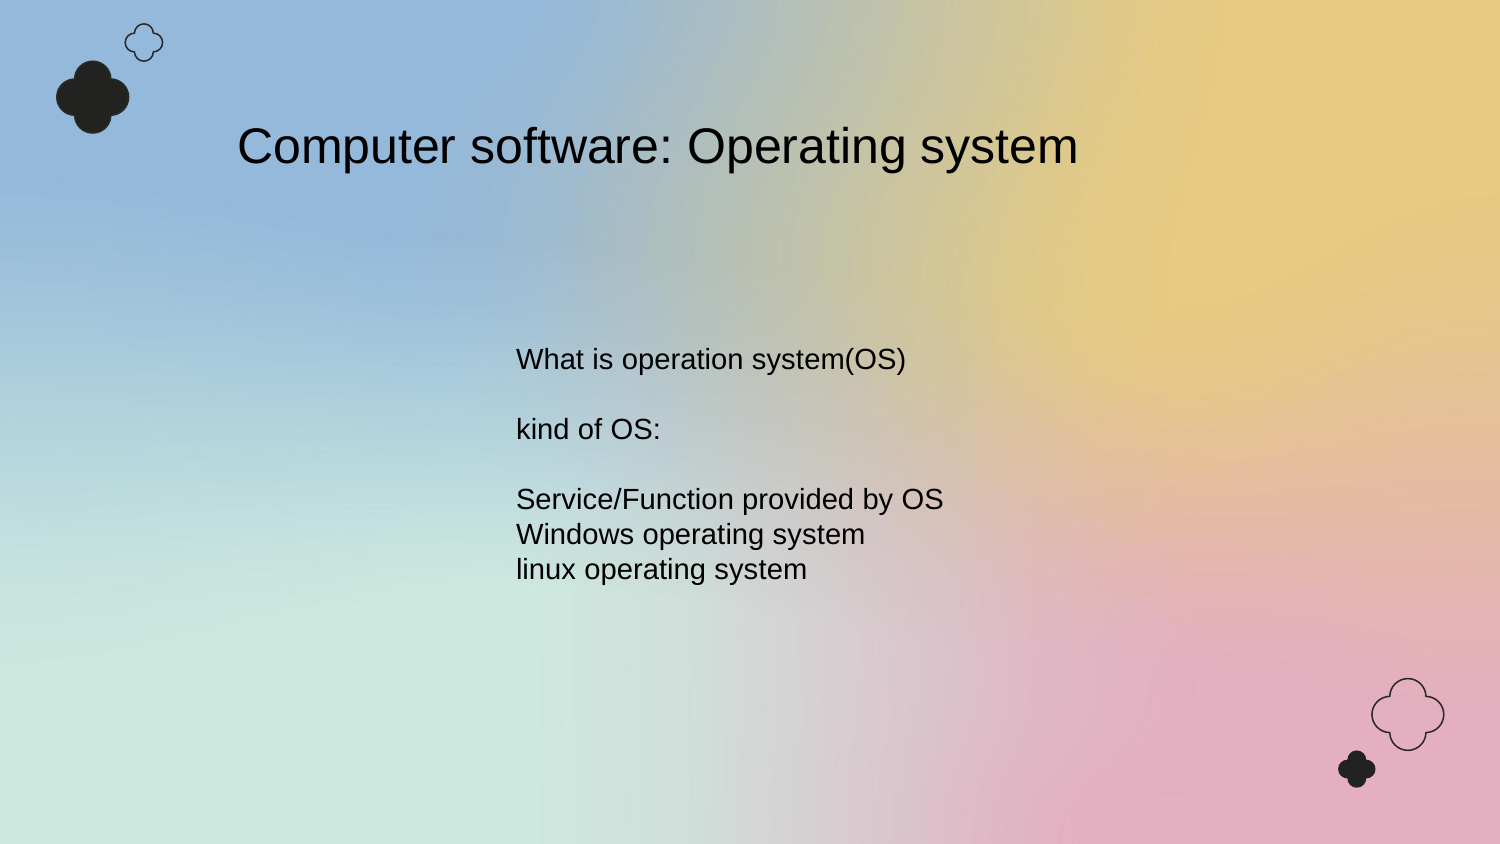

Computer software: Operating system
What is operation system(OS)

kind of OS:

Service/Function provided by OS
Windows operating system
linux operating system